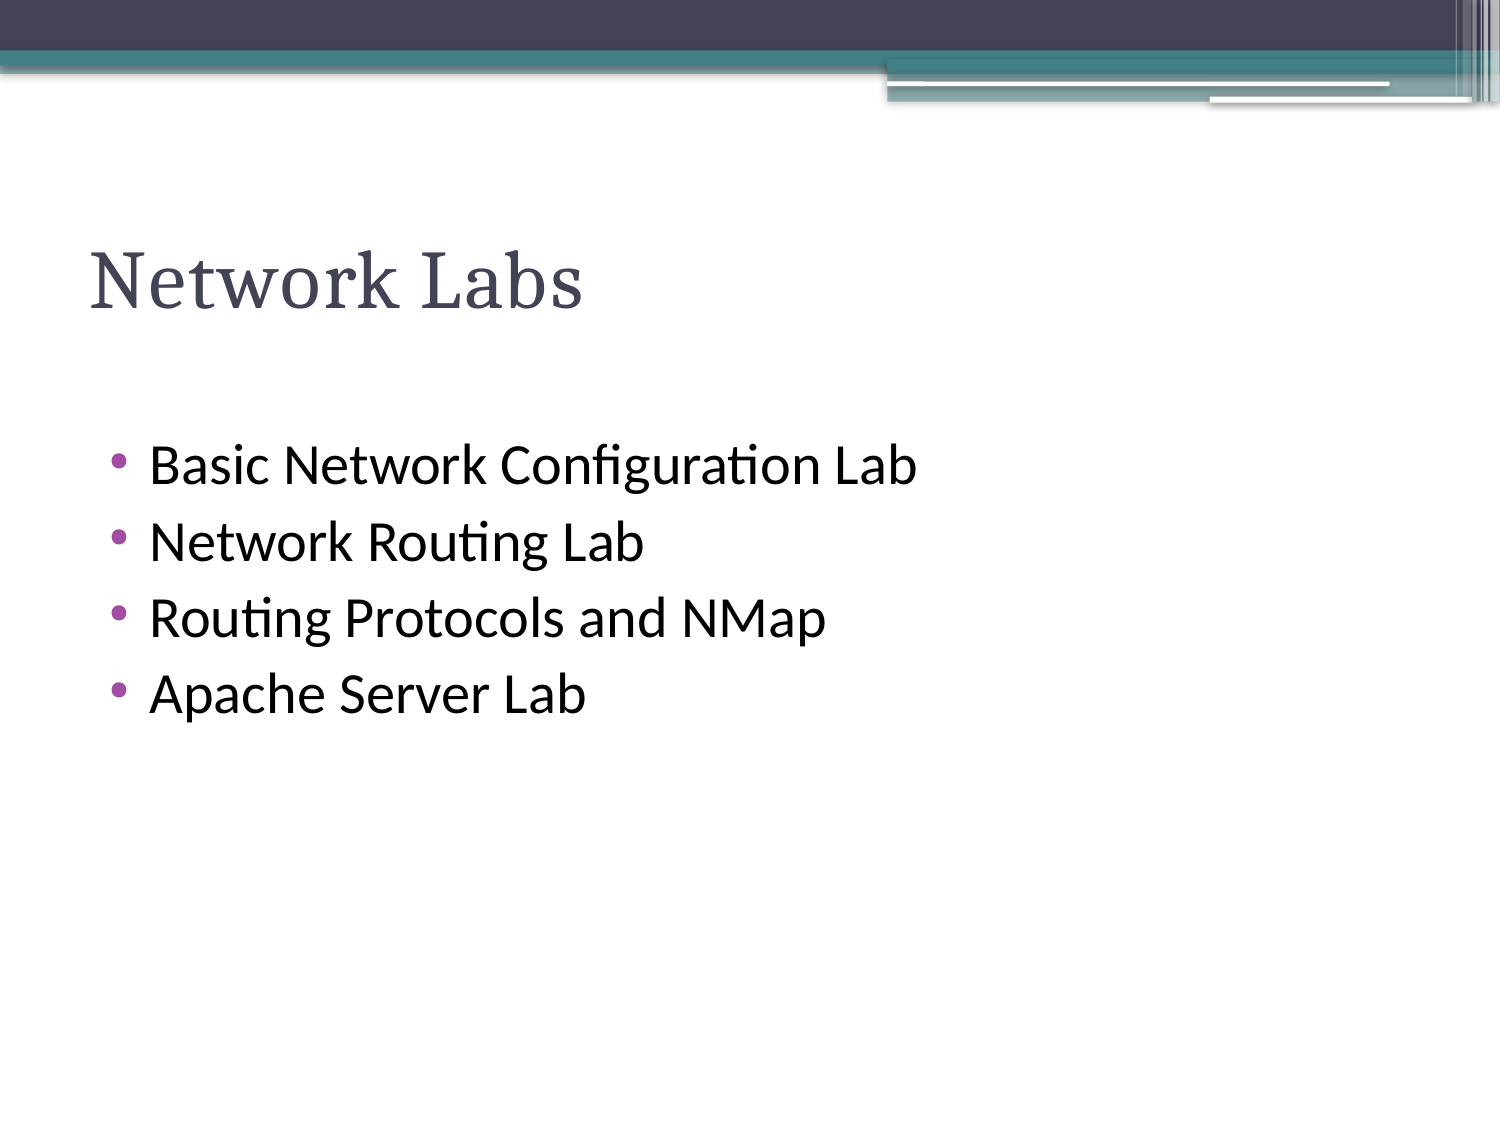

# Network Labs
Basic Network Configuration Lab
Network Routing Lab
Routing Protocols and NMap
Apache Server Lab